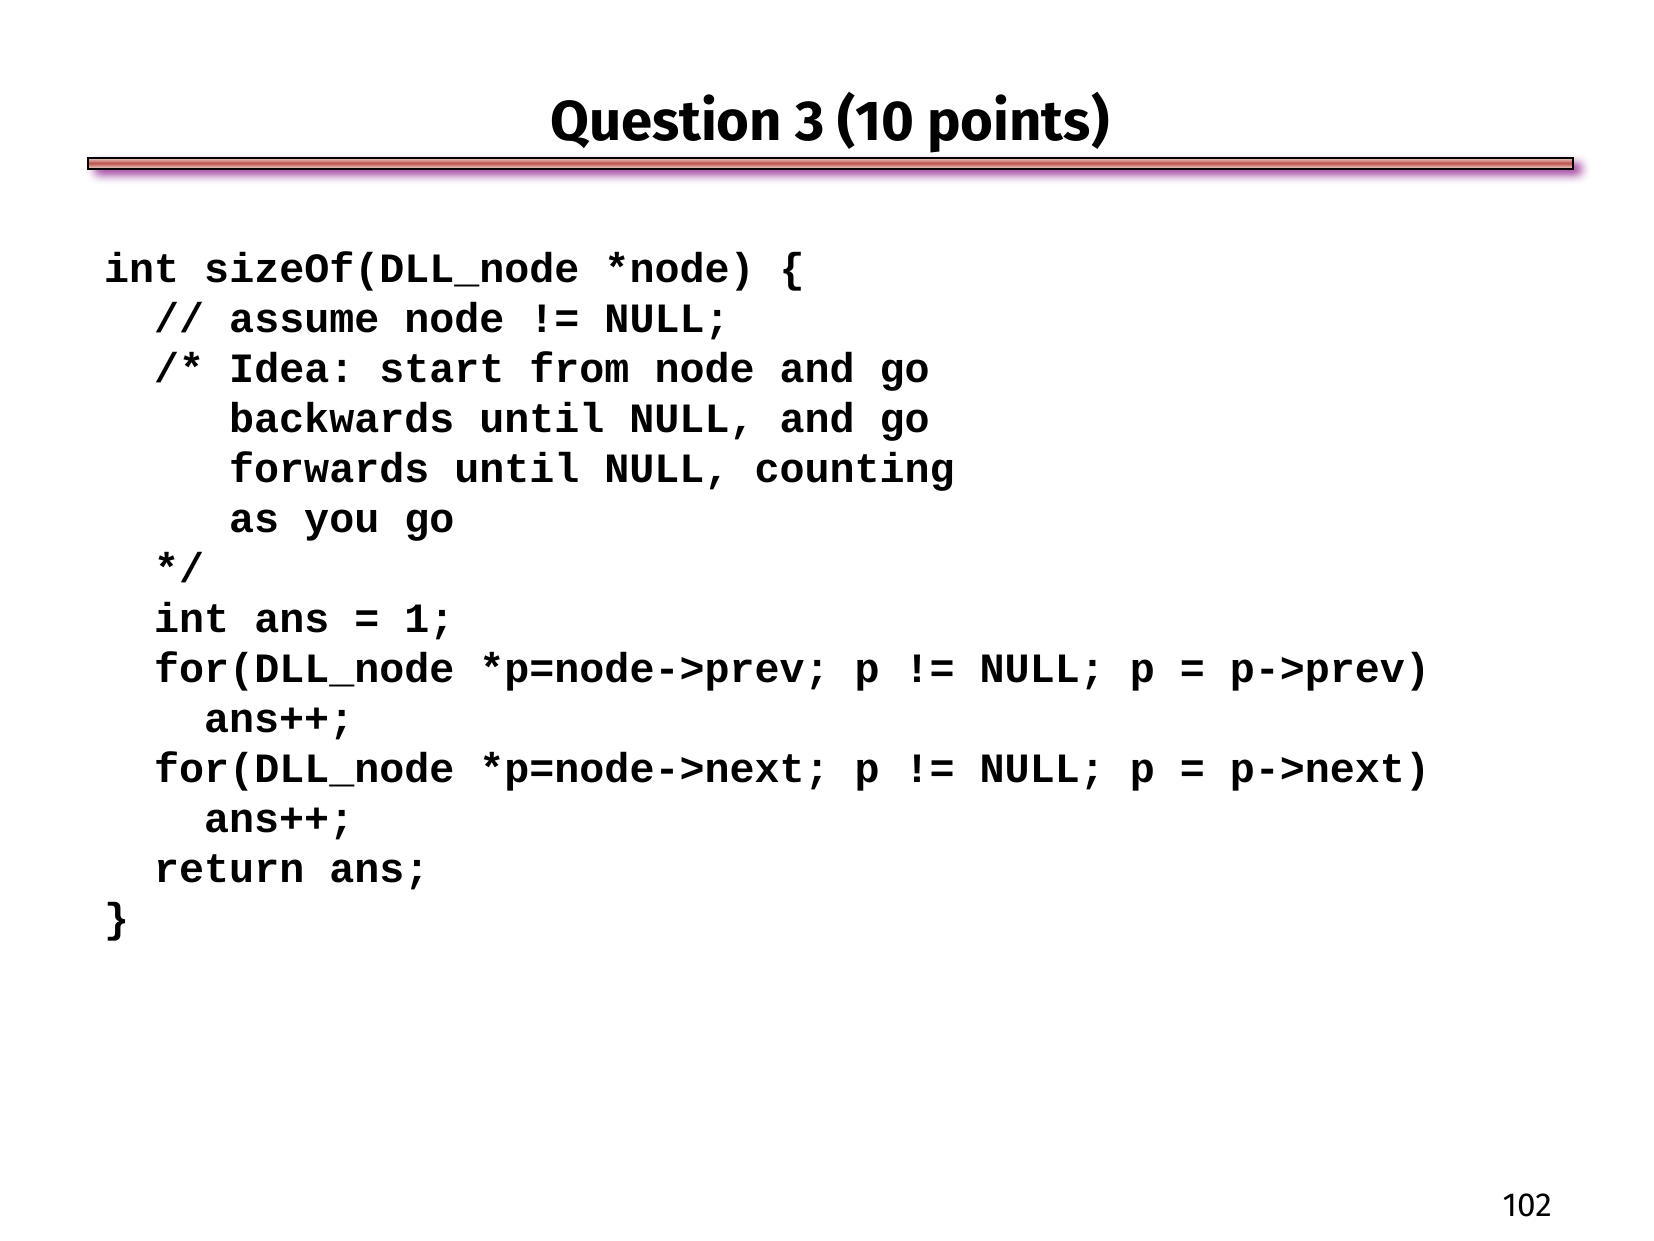

Question 3 (10 points)

int sizeOf(DLL_node *node) {
  // assume node != NULL;
  /* Idea: start from node and go
     backwards until NULL, and go
     forwards until NULL, counting
     as you go
  */
  int ans = 1;
  for(DLL_node *p=node->prev; p != NULL; p = p->prev)
    ans++;
  for(DLL_node *p=node->next; p != NULL; p = p->next)
    ans++;
  return ans;
}
102